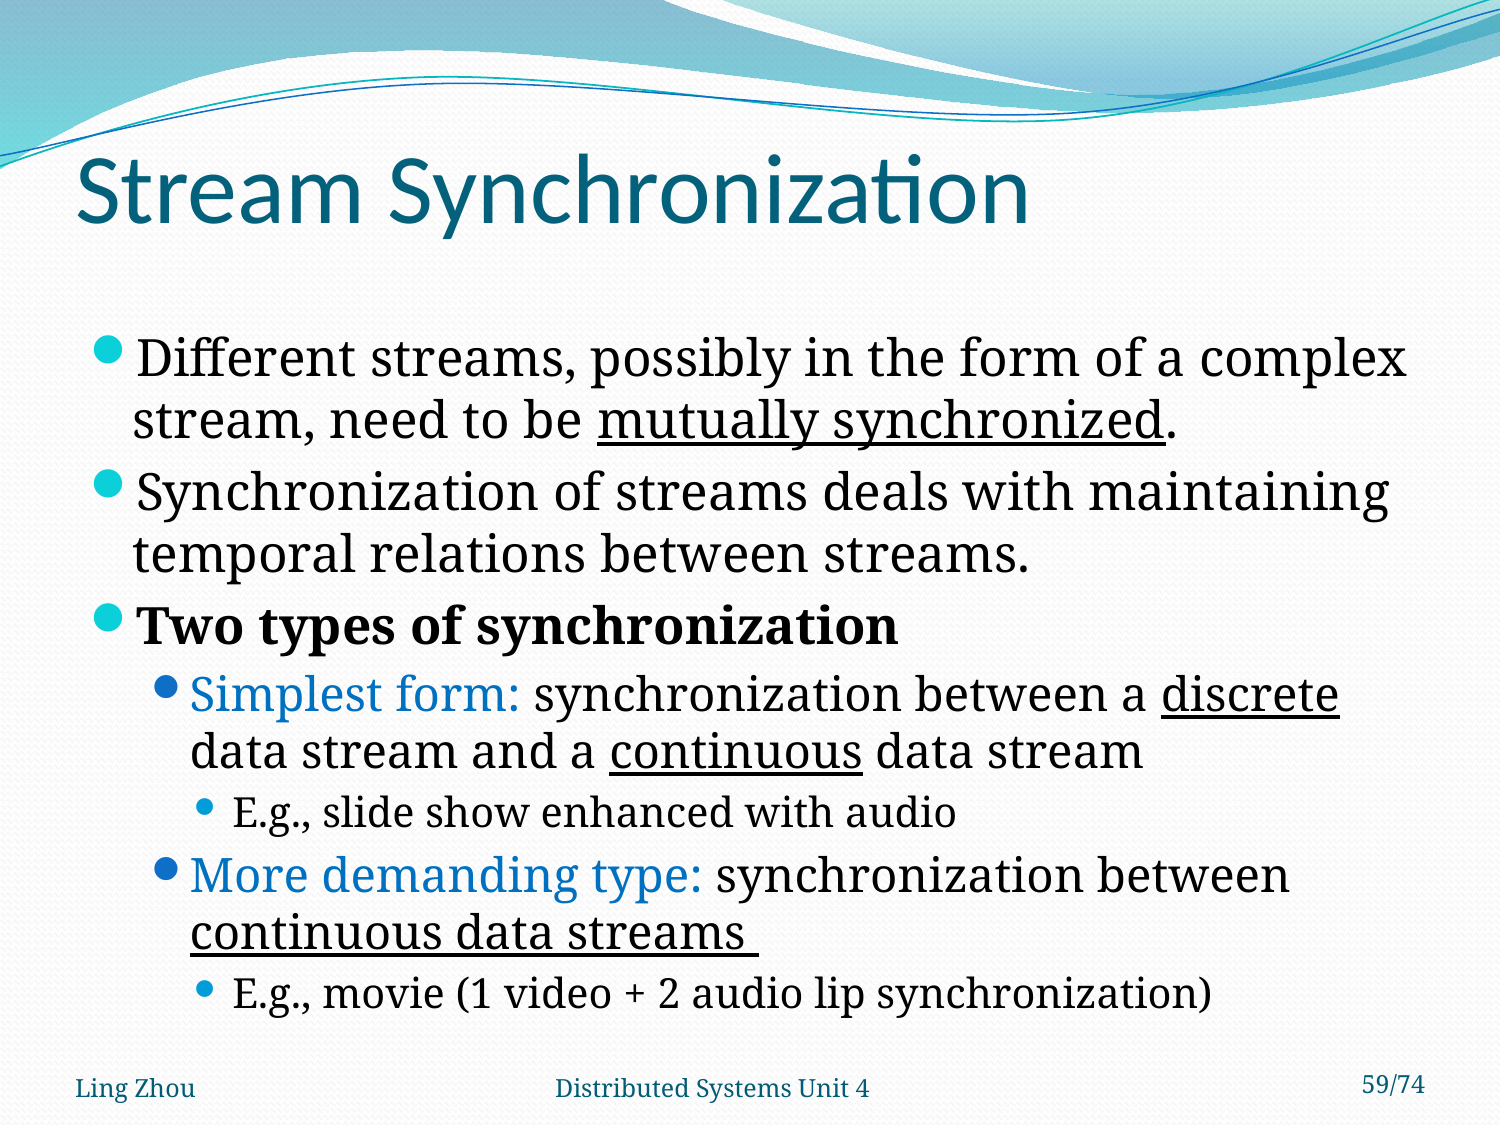

# Stream Synchronization
Different streams, possibly in the form of a complex stream, need to be mutually synchronized.
Synchronization of streams deals with maintaining temporal relations between streams.
Two types of synchronization
Simplest form: synchronization between a discrete data stream and a continuous data stream
E.g., slide show enhanced with audio
More demanding type: synchronization between continuous data streams
E.g., movie (1 video + 2 audio lip synchronization)
Ling Zhou
Distributed Systems Unit 4
59/74